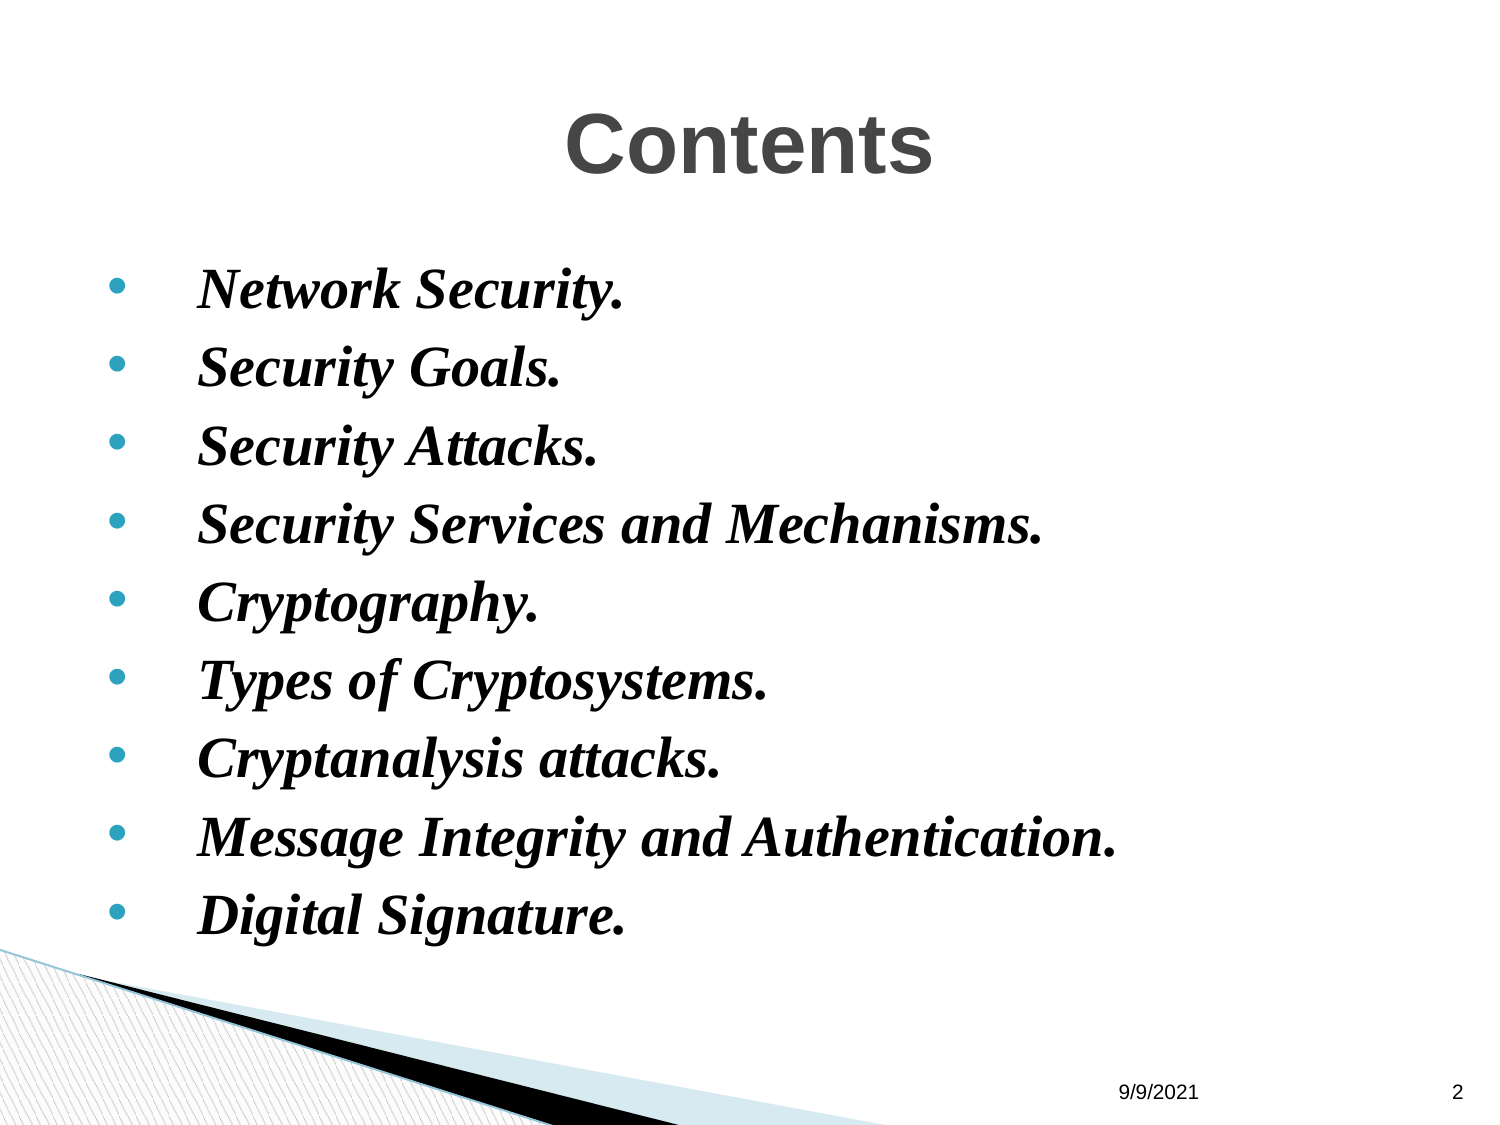

# Contents
 Network Security.
 Security Goals.
 Security Attacks.
 Security Services and Mechanisms.
 Cryptography.
 Types of Cryptosystems.
 Cryptanalysis attacks.
 Message Integrity and Authentication.
 Digital Signature.
9/9/2021
2